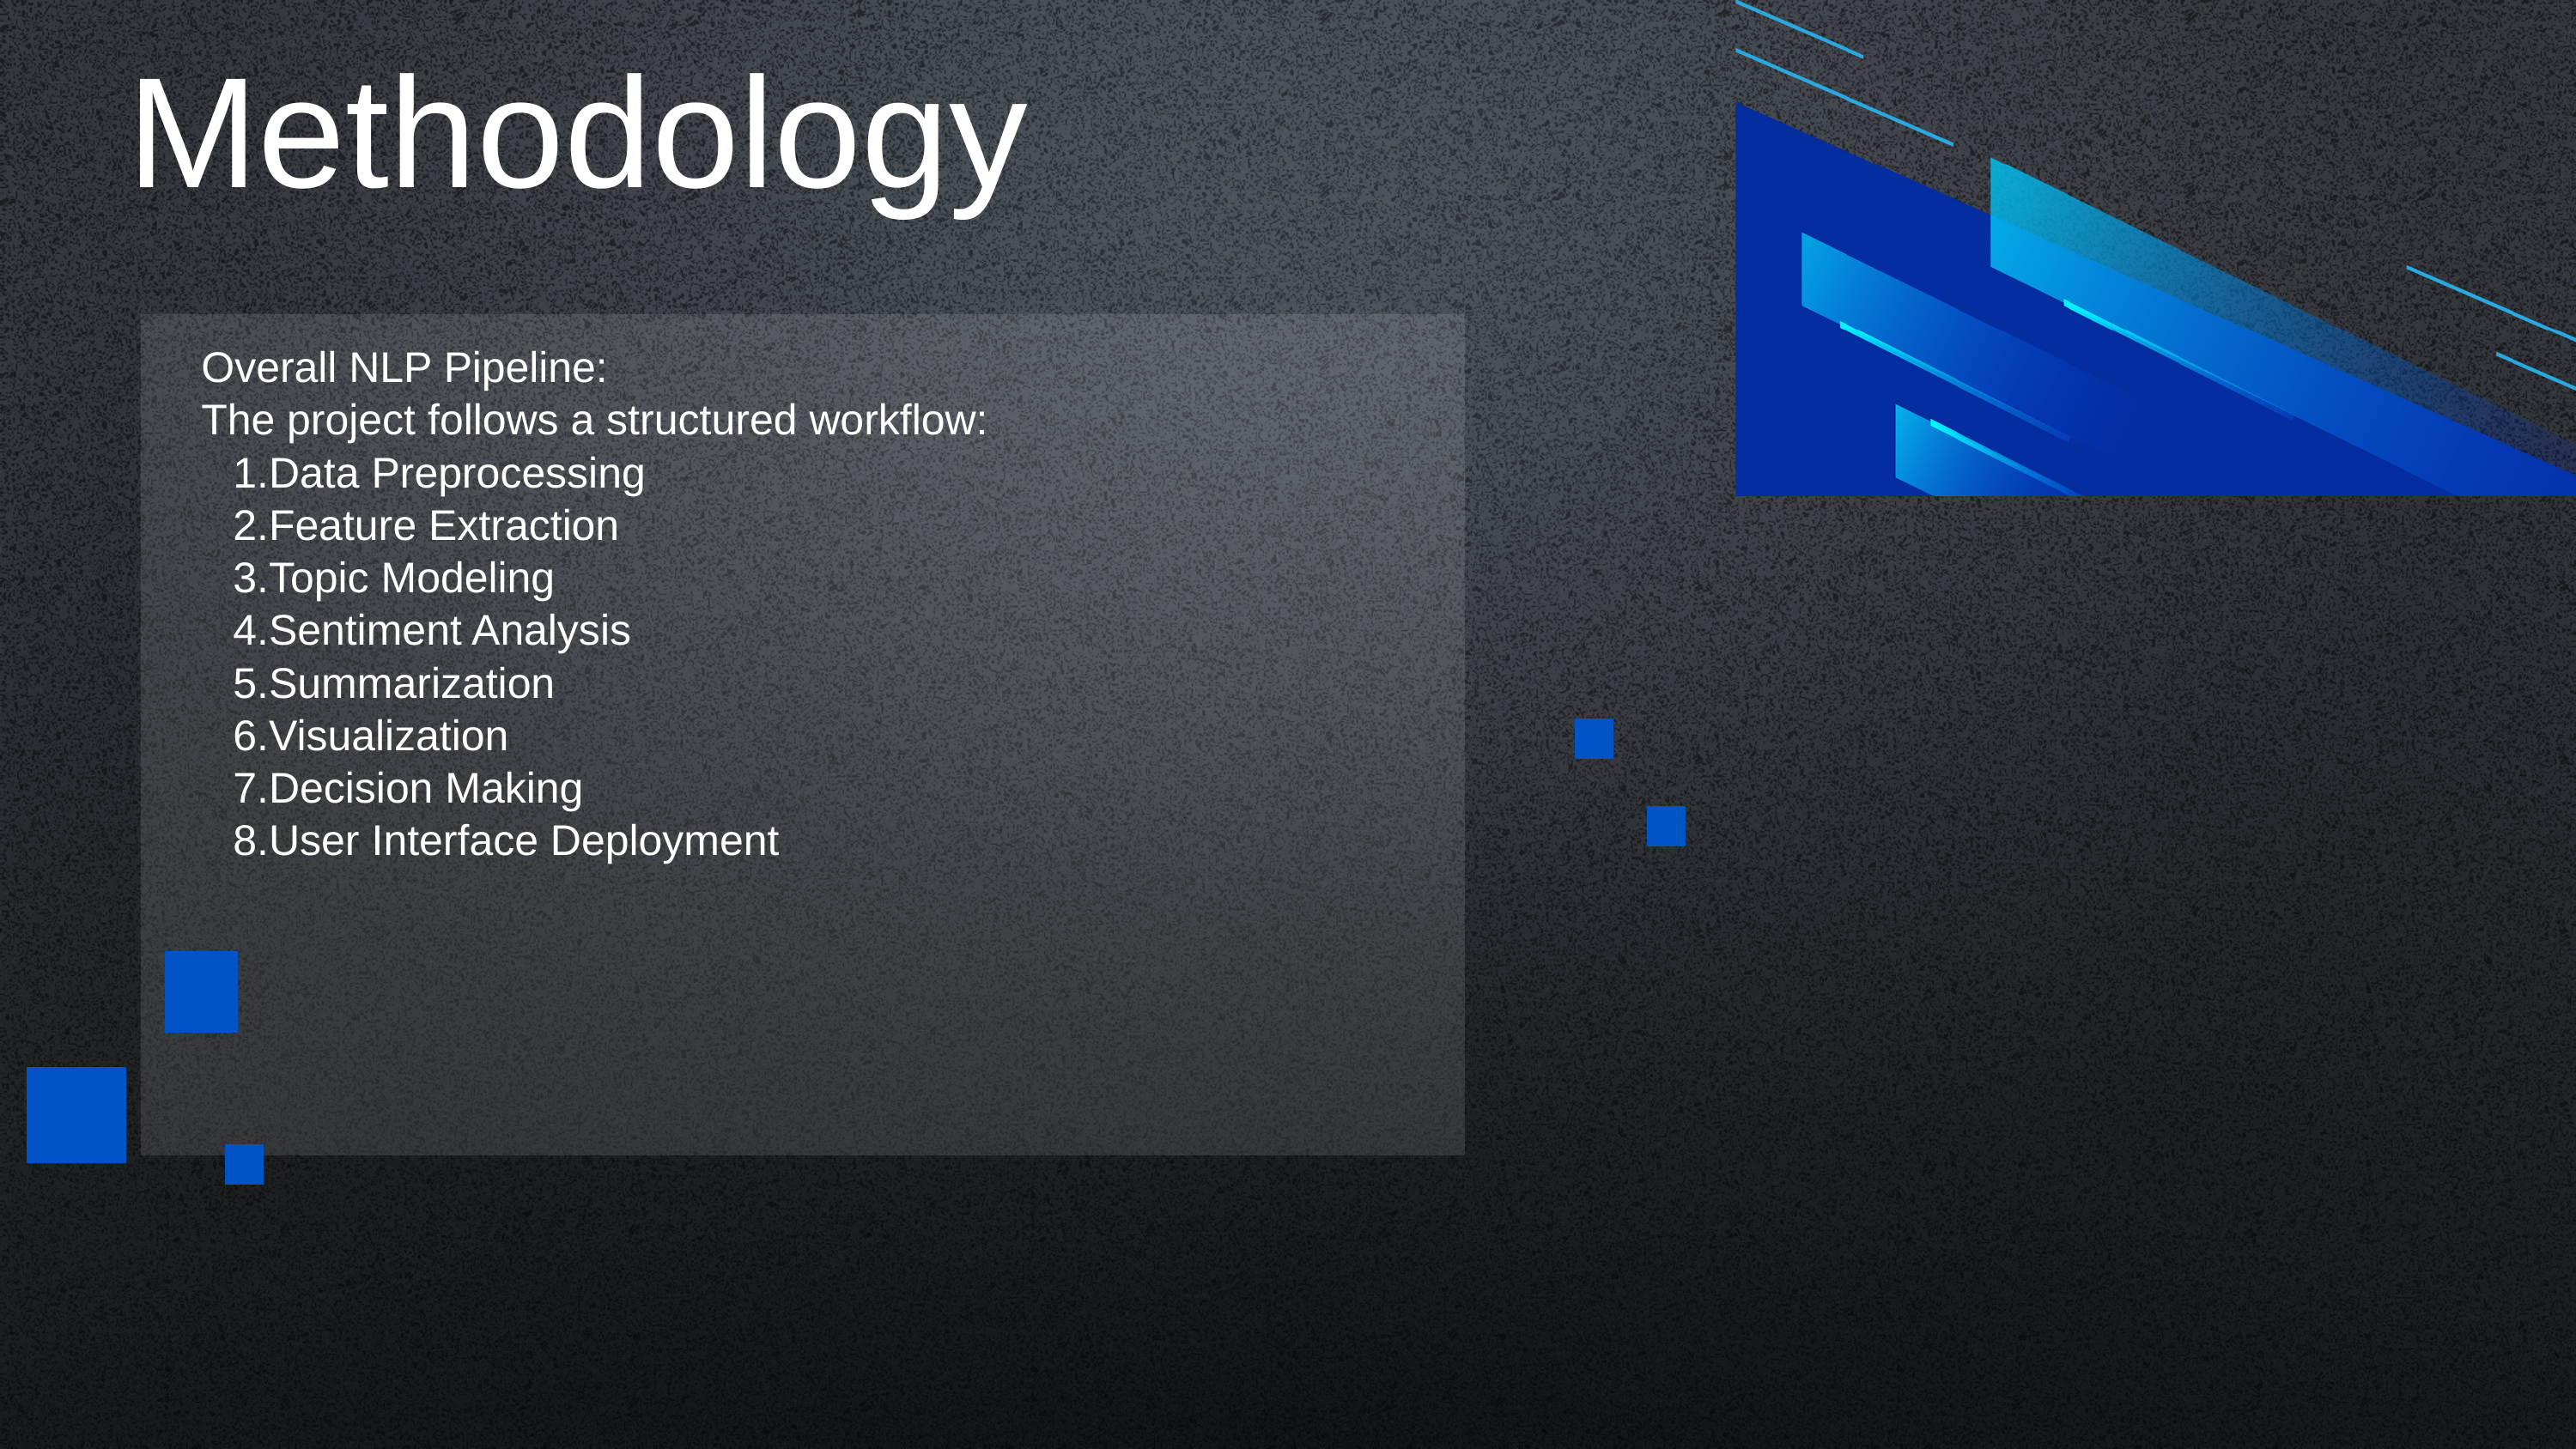

Methodology

Overall NLP Pipeline:
The project follows a structured workflow:
Data Preprocessing
Feature Extraction
Topic Modeling
Sentiment Analysis
Summarization
Visualization
Decision Making
User Interface Deployment